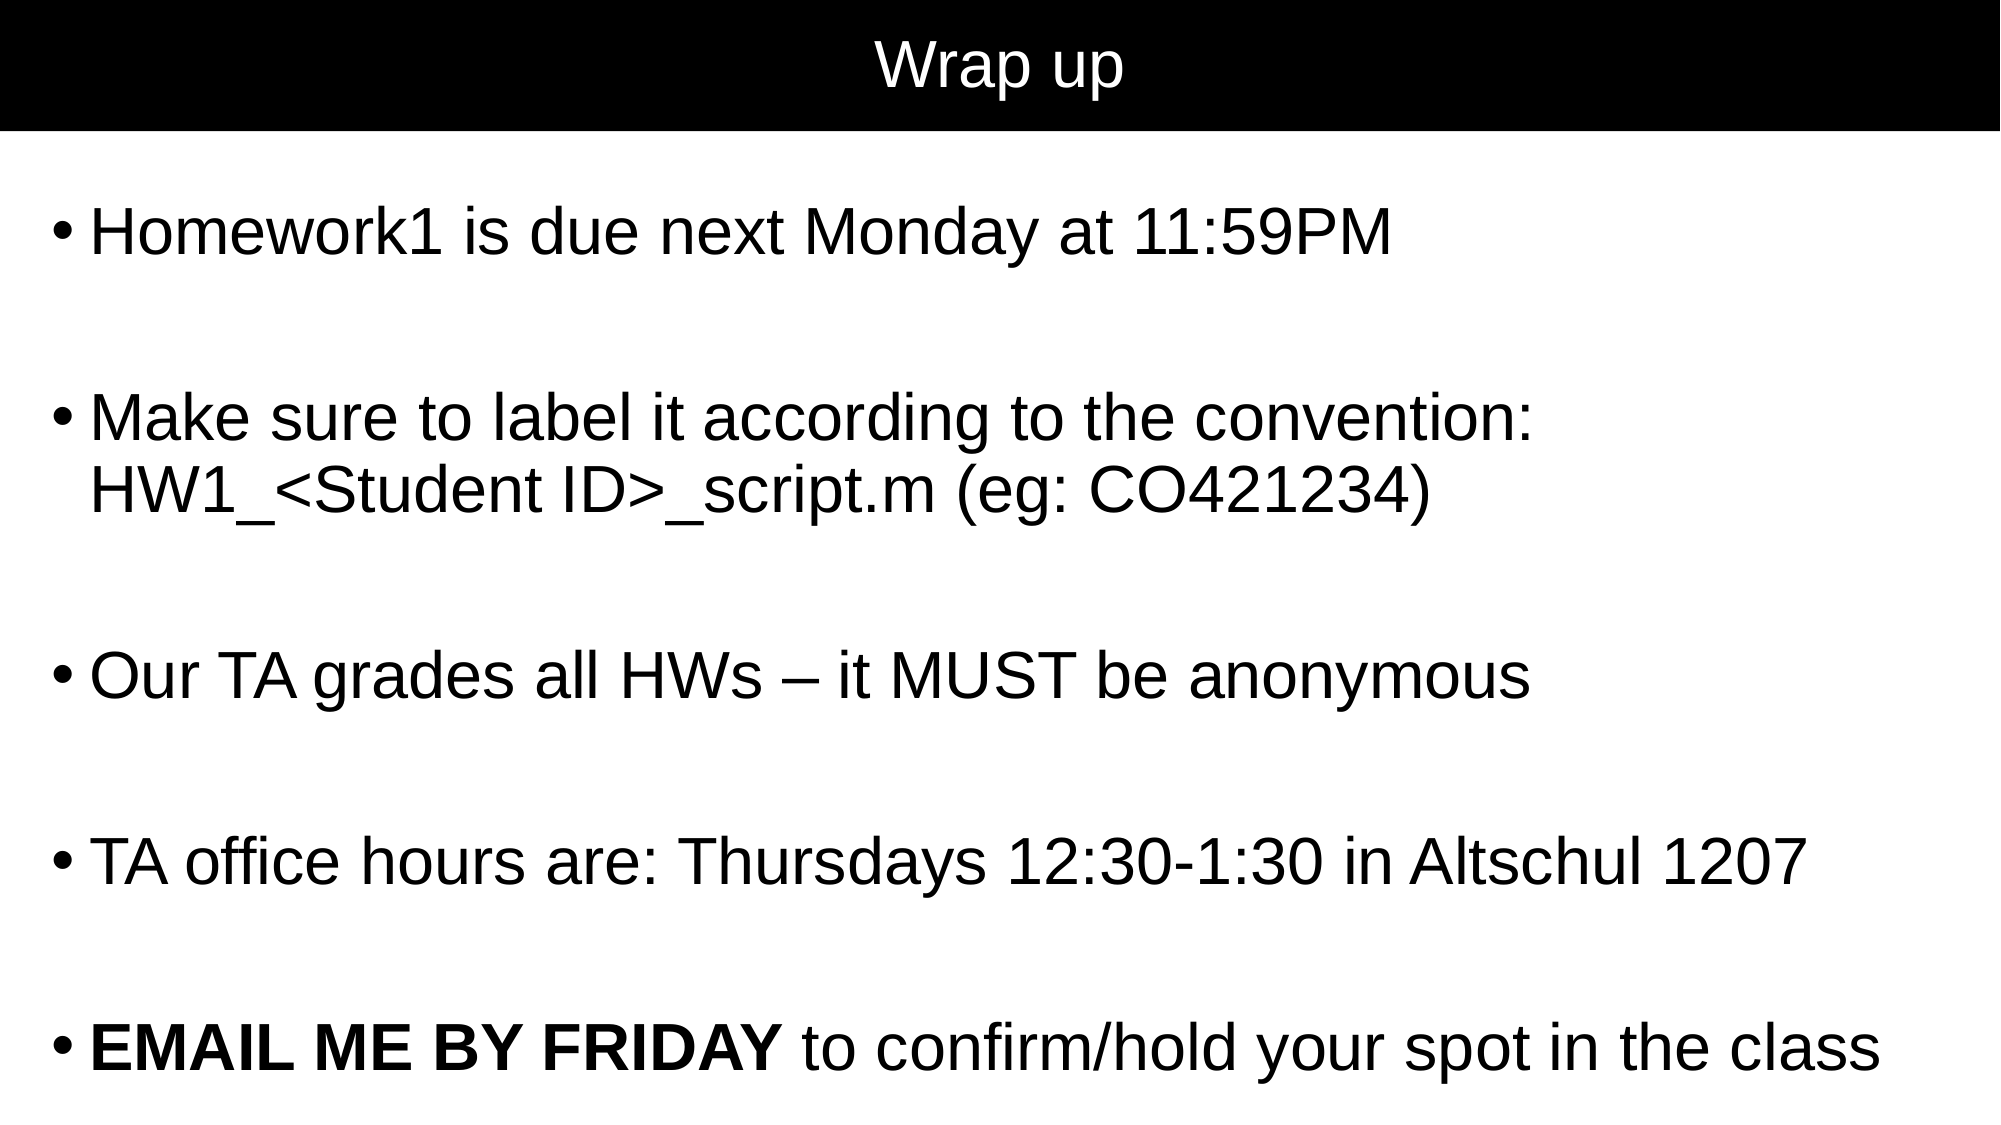

# Wrap up
Homework1 is due next Monday at 11:59PM

Make sure to label it according to the convention: HW1_<Student ID>_script.m (eg: CO421234)

Our TA grades all HWs – it MUST be anonymous

TA office hours are: Thursdays 12:30-1:30 in Altschul 1207

EMAIL ME BY FRIDAY to confirm/hold your spot in the class